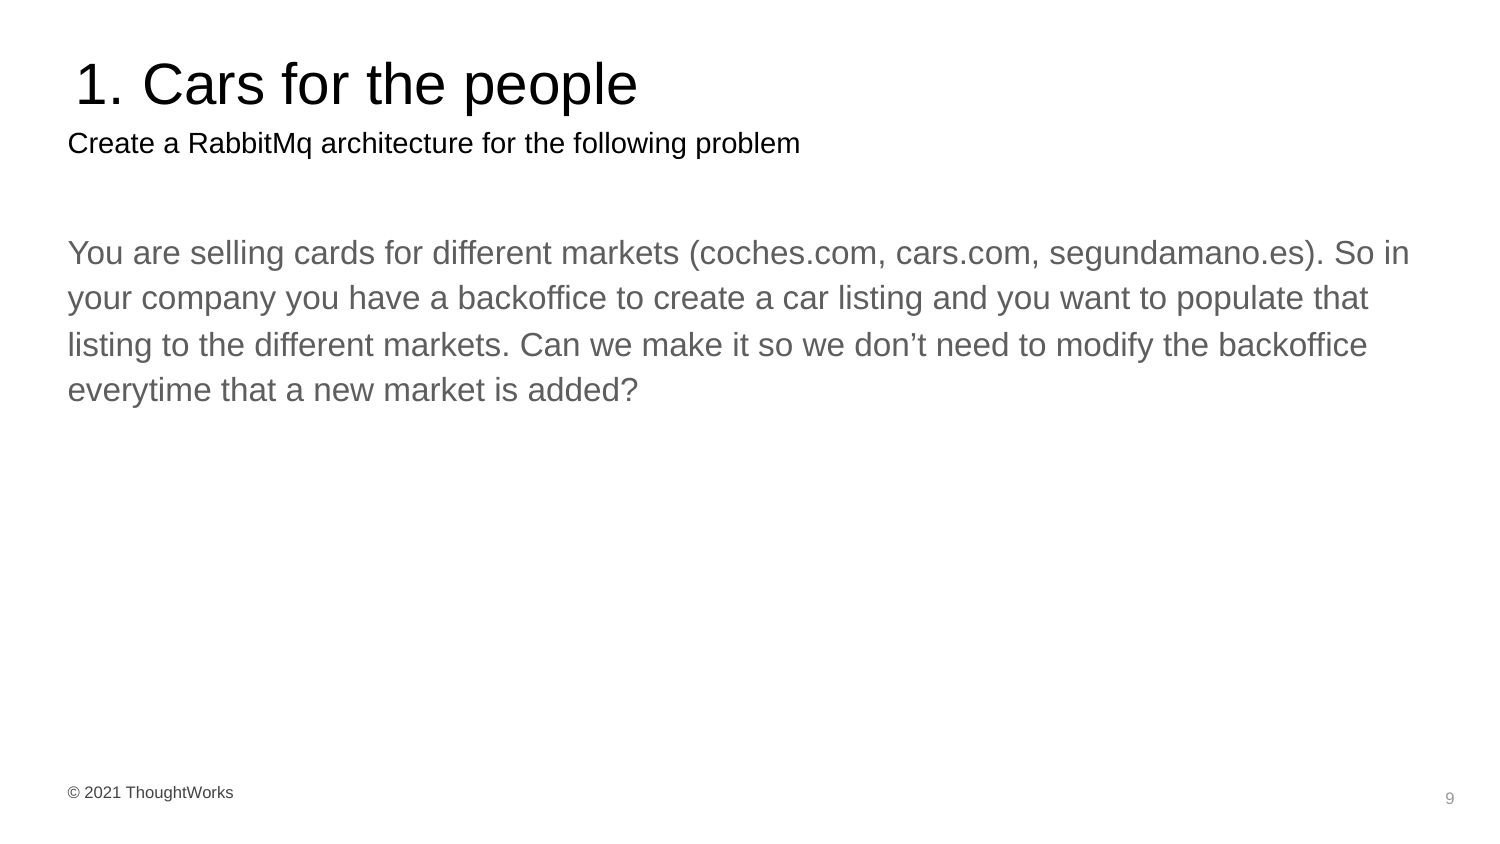

# Cars for the people
Create a RabbitMq architecture for the following problem
You are selling cards for different markets (coches.com, cars.com, segundamano.es). So in your company you have a backoffice to create a car listing and you want to populate that listing to the different markets. Can we make it so we don’t need to modify the backoffice everytime that a new market is added?

9